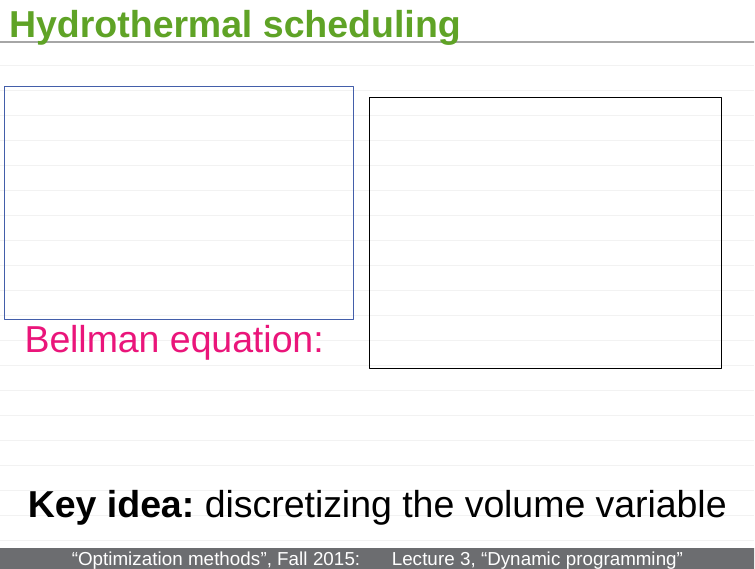

# Hydrothermal scheduling

Bellman equation:
Key idea: discretizing the volume variable